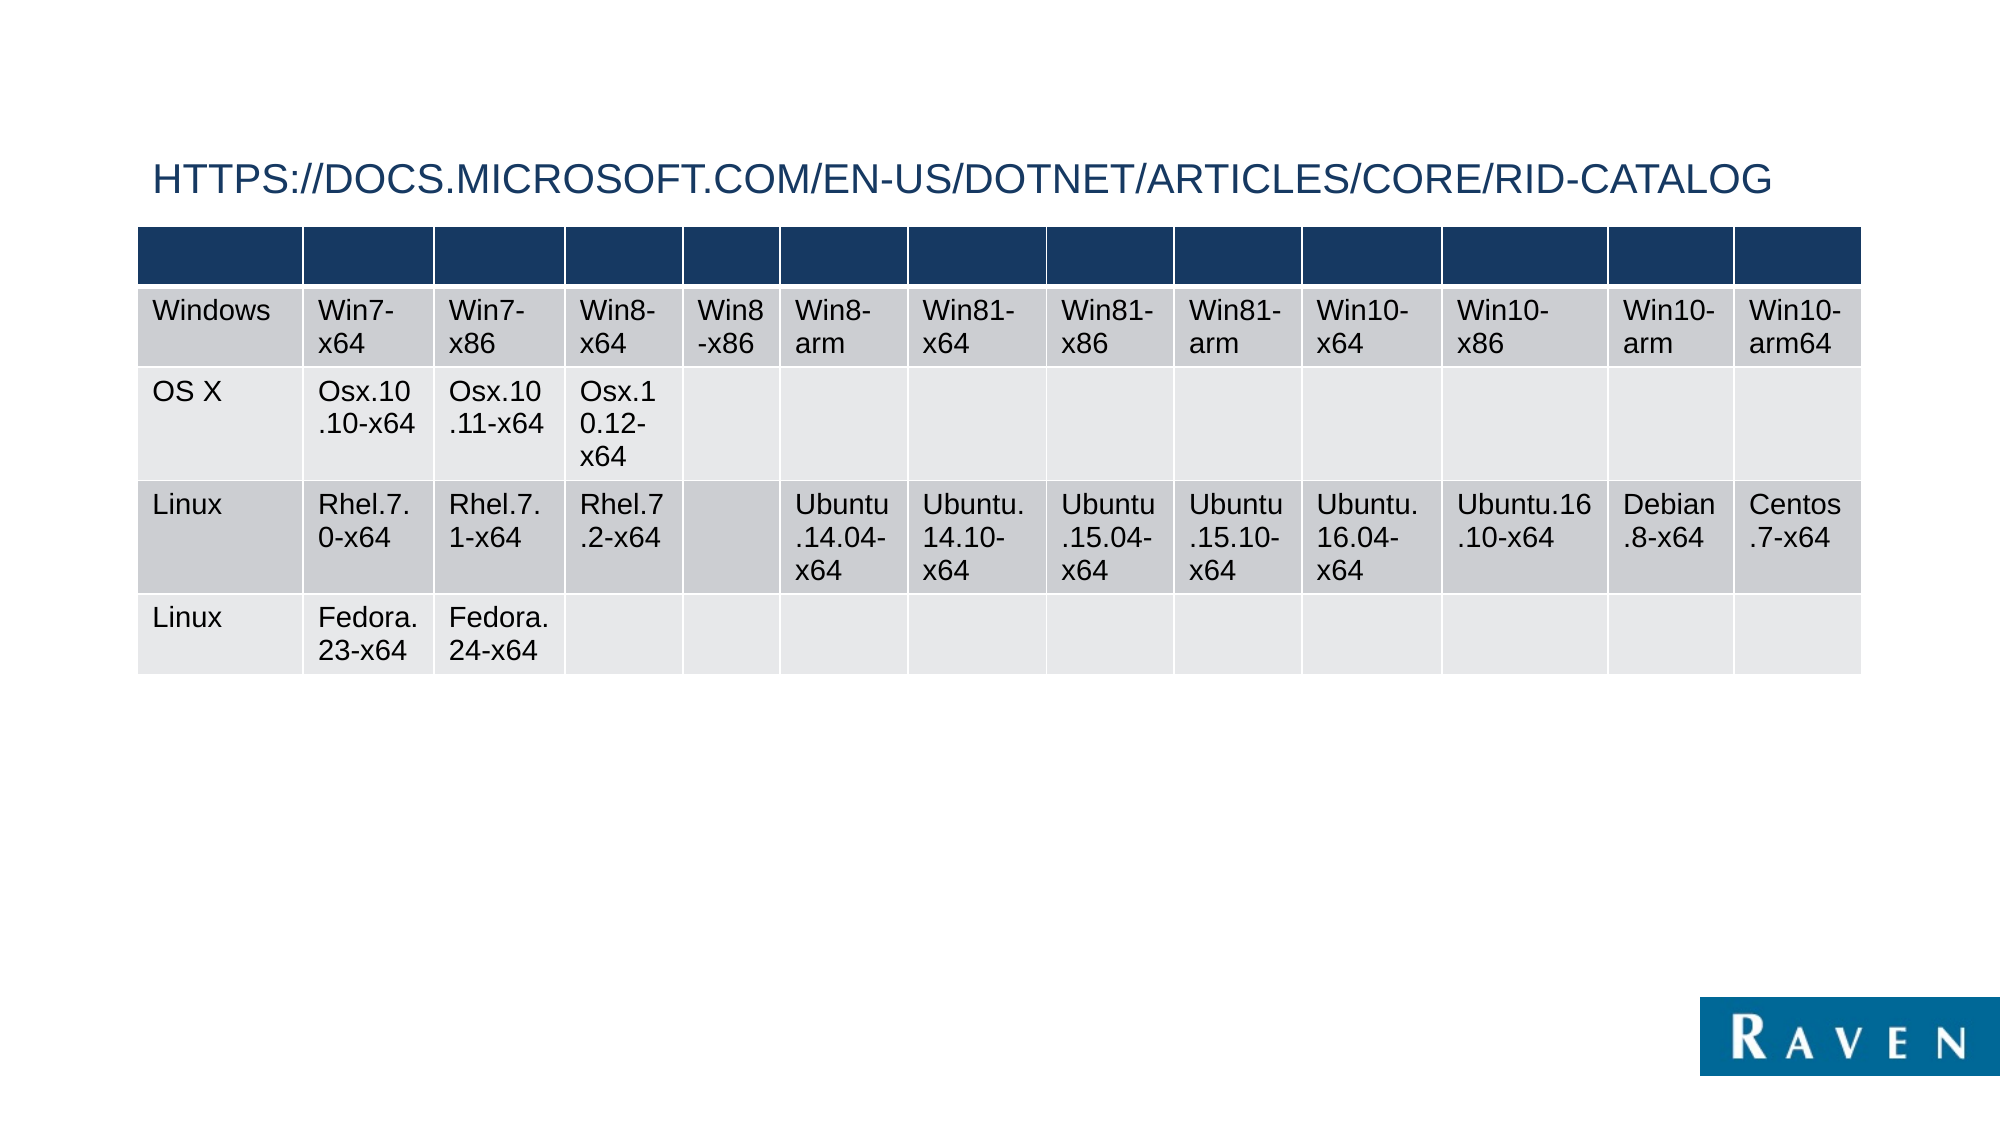

#
https://docs.microsoft.com/en-us/dotnet/articles/core/rid-catalog
|  |  |  |  |  |  |  |  |  |  |  |  |  |
| --- | --- | --- | --- | --- | --- | --- | --- | --- | --- | --- | --- | --- |
| Windows | Win7-x64 | Win7-x86 | Win8-x64 | Win8-x86 | Win8-arm | Win81-x64 | Win81-x86 | Win81-arm | Win10-x64 | Win10-x86 | Win10-arm | Win10-arm64 |
| OS X | Osx.10.10-x64 | Osx.10.11-x64 | Osx.10.12-x64 |  |  |  |  |  |  |  |  |  |
| Linux | Rhel.7.0-x64 | Rhel.7.1-x64 | Rhel.7.2-x64 |  | Ubuntu.14.04-x64 | Ubuntu.14.10-x64 | Ubuntu.15.04-x64 | Ubuntu.15.10-x64 | Ubuntu.16.04-x64 | Ubuntu.16.10-x64 | Debian.8-x64 | Centos.7-x64 |
| Linux | Fedora.23-x64 | Fedora.24-x64 |  |  |  |  |  |  |  |  |  |  |